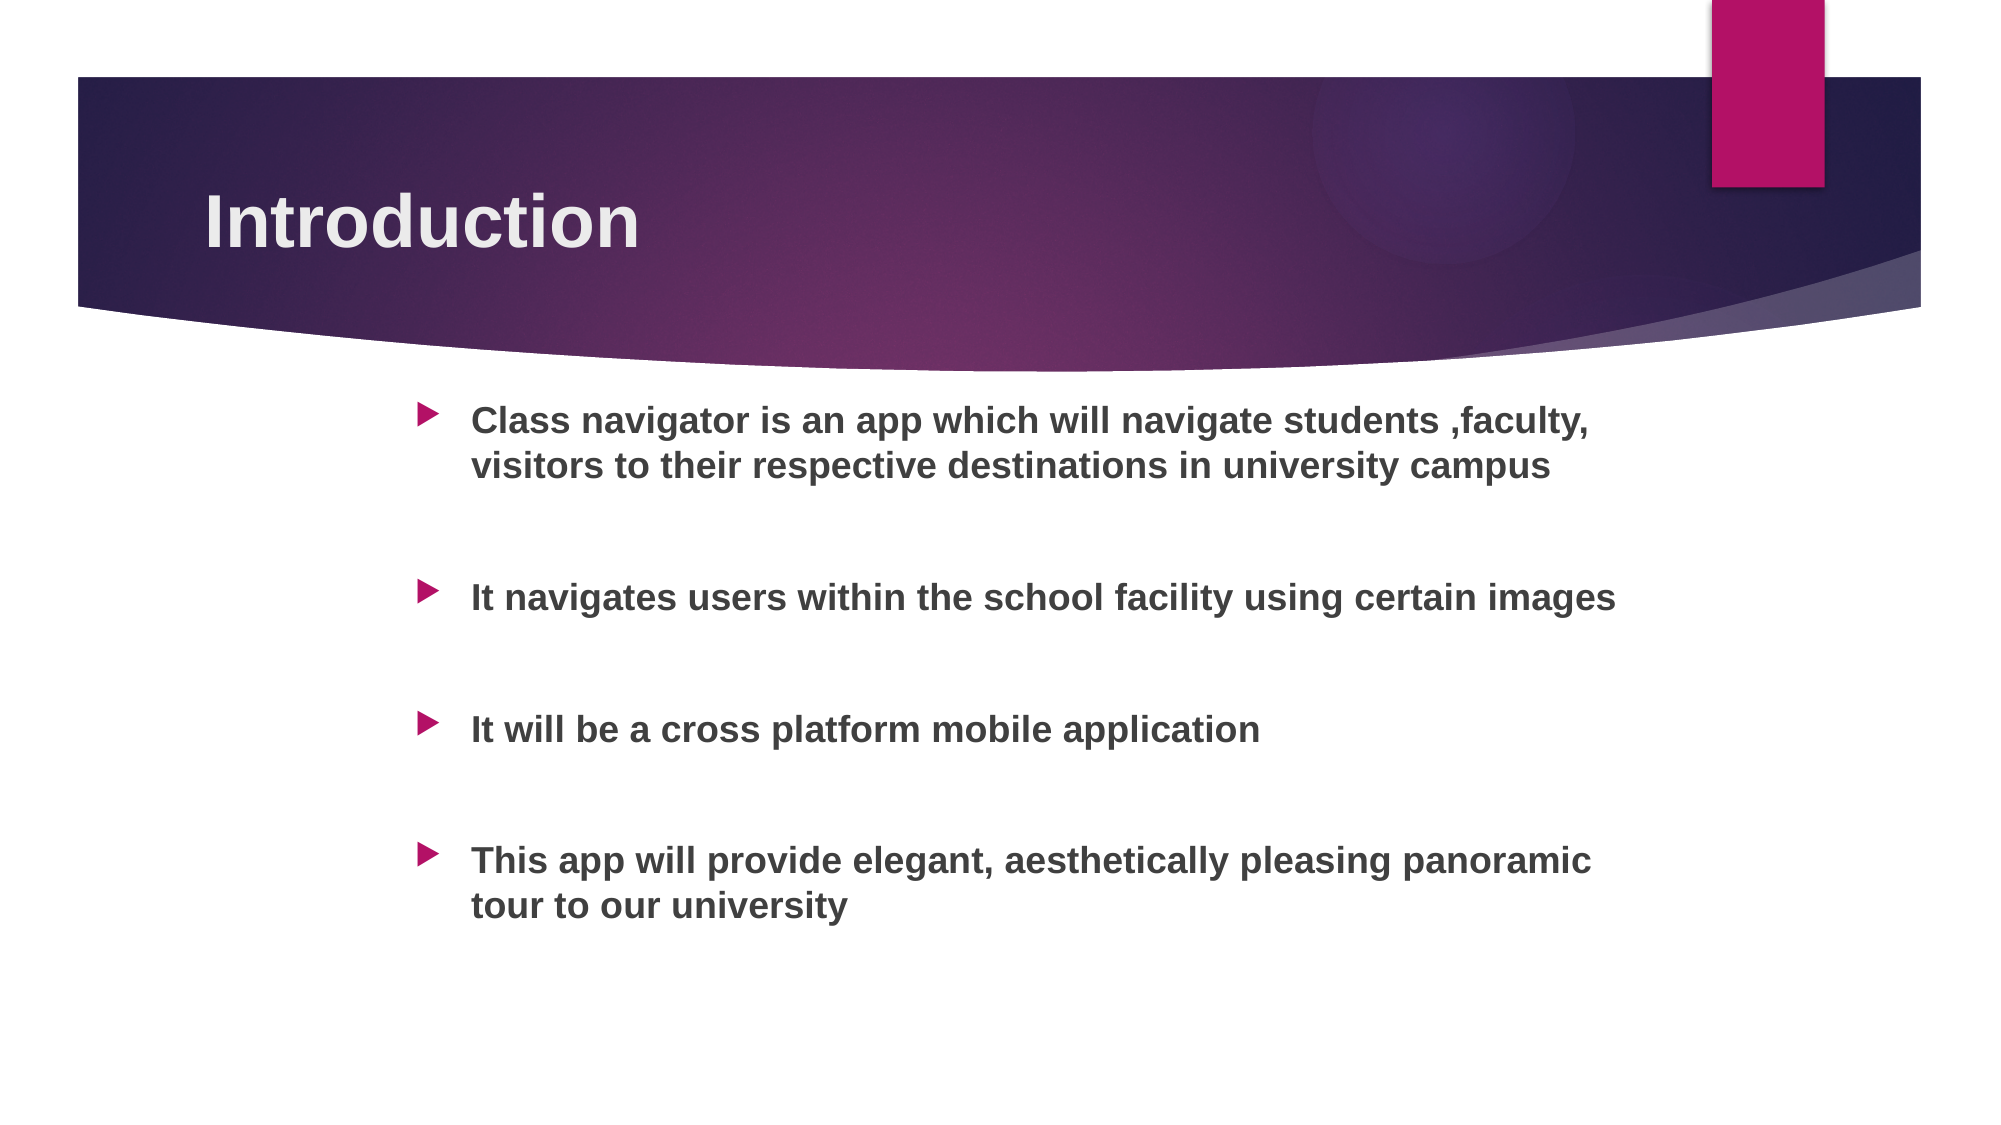

# Introduction
Class navigator is an app which will navigate students ,faculty, visitors to their respective destinations in university campus

It navigates users within the school facility using certain images

It will be a cross platform mobile application

This app will provide elegant, aesthetically pleasing panoramic tour to our university